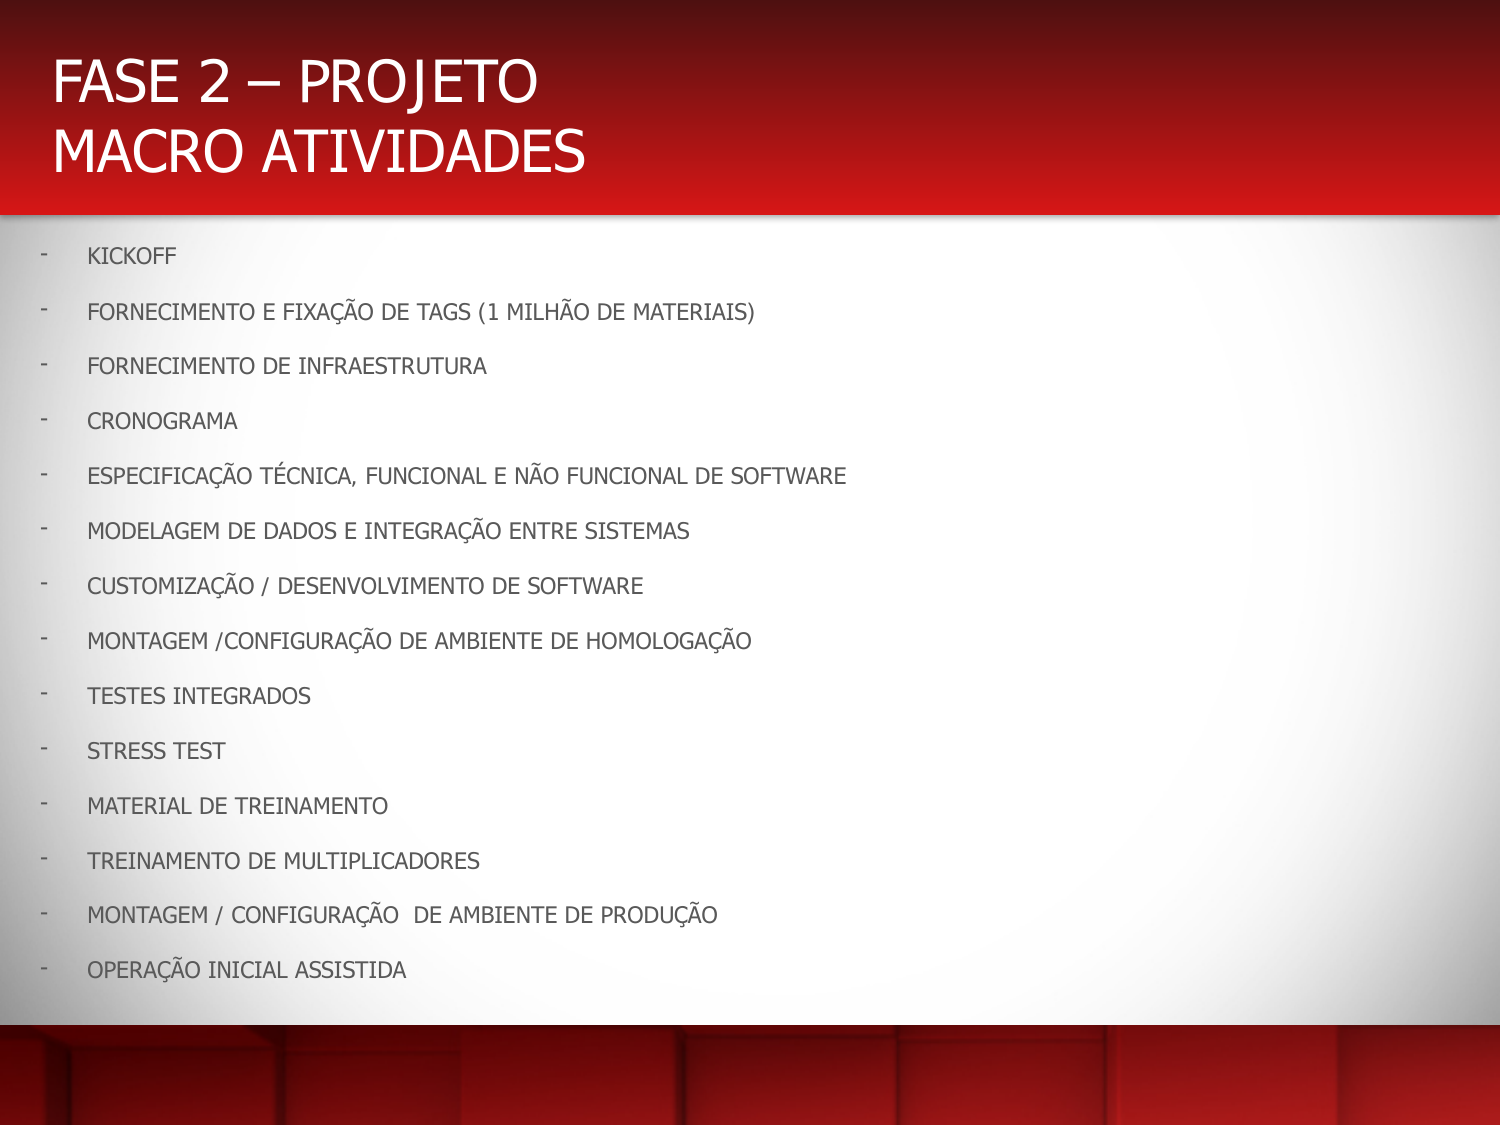

FASE 2 – PROJETO
MACRO ATIVIDADES

KICKOFF

FORNECIMENTO E FIXAÇÃO DE TAGS (1 MILHÃO DE MATERIAIS)

FORNECIMENTO DE INFRAESTRUTURA

CRONOGRAMA

ESPECIFICAÇÃO TÉCNICA, FUNCIONAL E NÃO FUNCIONAL DE SOFTWARE

MODELAGEM DE DADOS E INTEGRAÇÃO ENTRE SISTEMAS

CUSTOMIZAÇÃO / DESENVOLVIMENTO DE SOFTWARE

MONTAGEM /CONFIGURAÇÃO DE AMBIENTE DE HOMOLOGAÇÃO

TESTES INTEGRADOS

STRESS TEST

MATERIAL DE TREINAMENTO

TREINAMENTO DE MULTIPLICADORES

MONTAGEM / CONFIGURAÇÃO  DE AMBIENTE DE PRODUÇÃO

OPERAÇÃO INICIAL ASSISTIDA